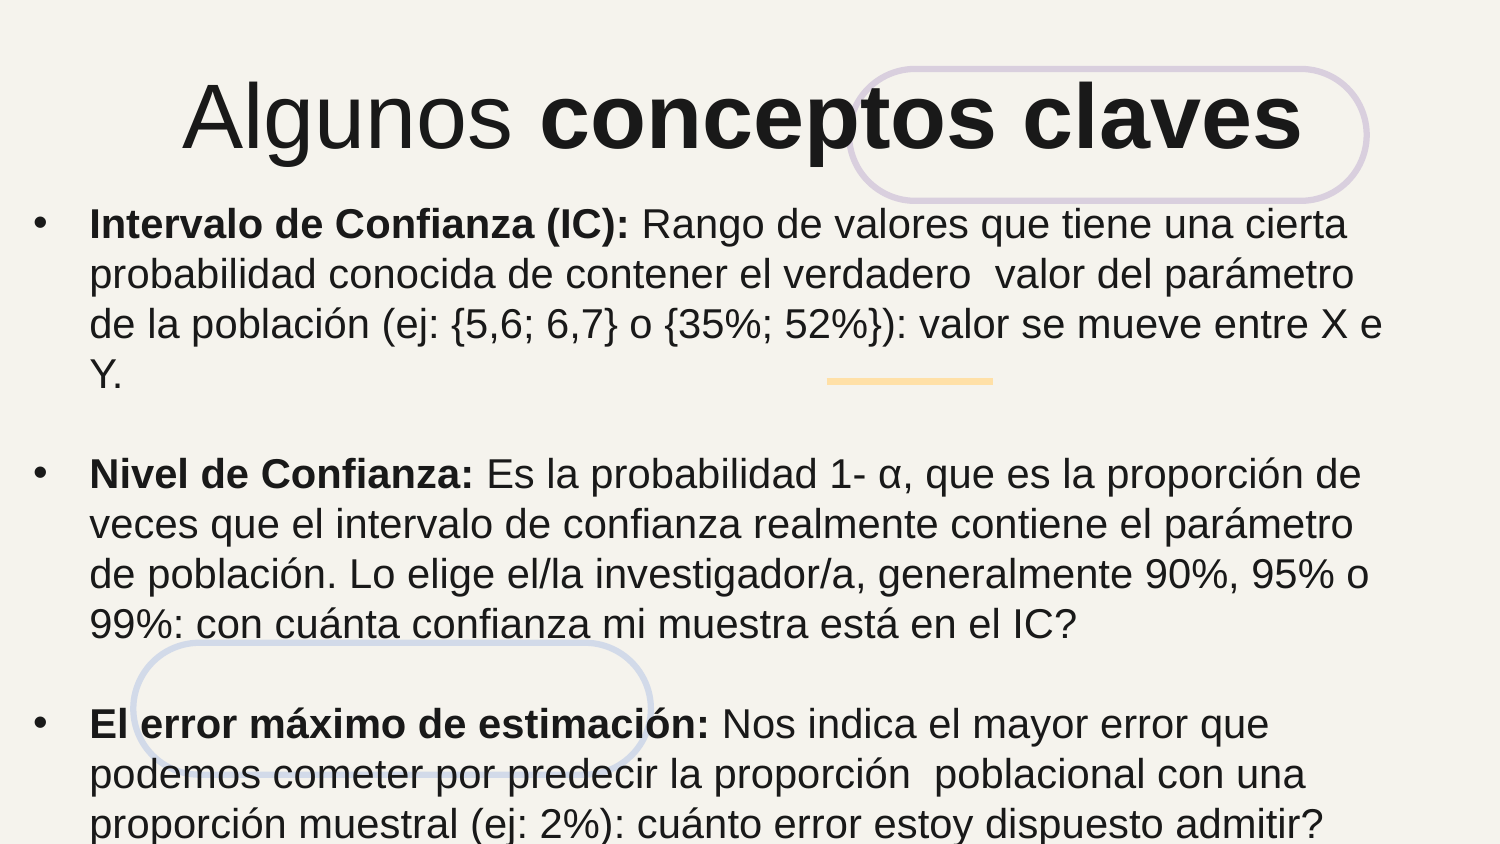

# Algunos conceptos claves
Intervalo de Confianza (IC): Rango de valores que tiene una cierta probabilidad conocida de contener el verdadero  valor del parámetro de la población (ej: {5,6; 6,7} o {35%; 52%}): valor se mueve entre X e Y.

Nivel de Confianza: Es la probabilidad 1- α, que es la proporción de veces que el intervalo de confianza realmente contiene el parámetro de población. Lo elige el/la investigador/a, generalmente 90%, 95% o 99%: con cuánta confianza mi muestra está en el IC?

El error máximo de estimación: Nos indica el mayor error que podemos cometer por predecir la proporción  poblacional con una proporción muestral (ej: 2%): cuánto error estoy dispuesto admitir?